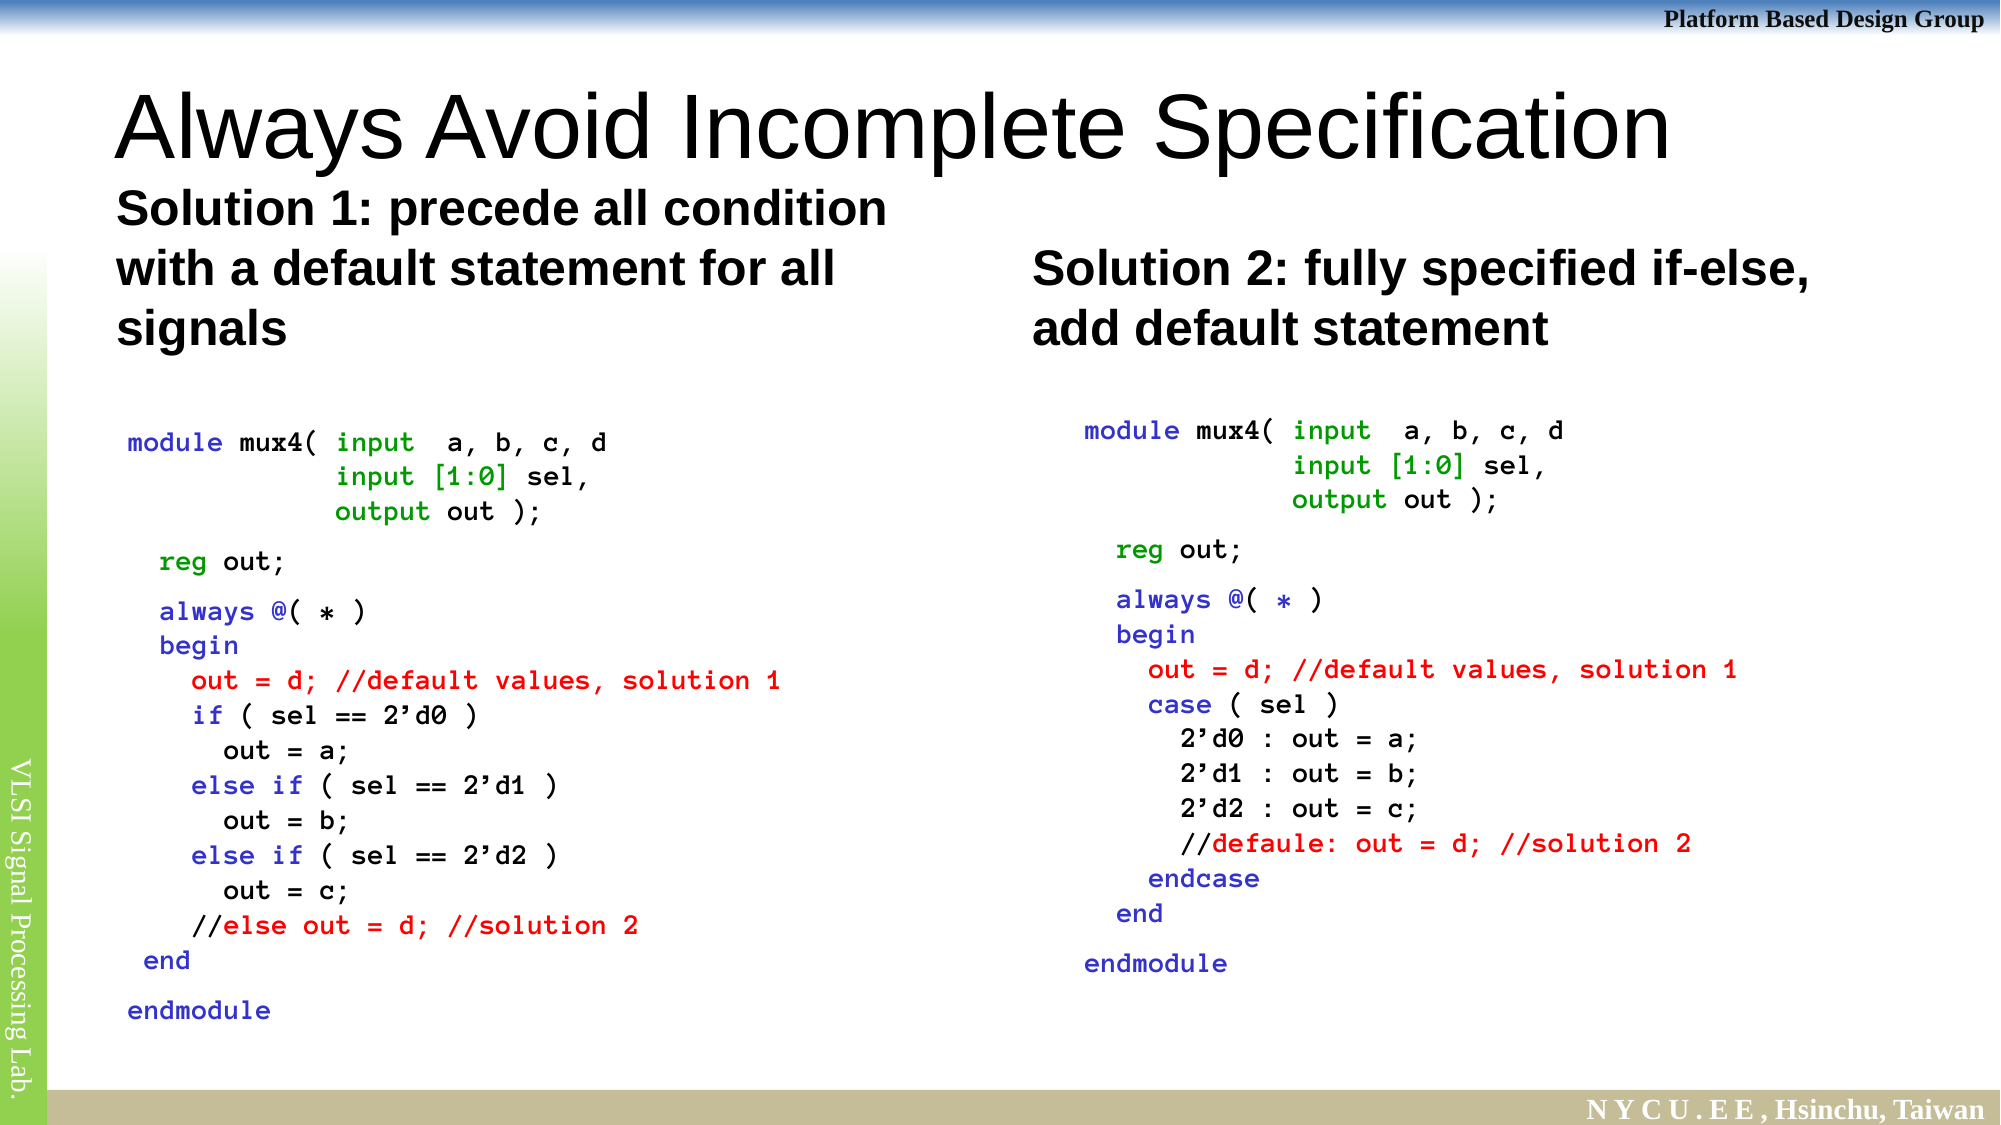

# Always Avoid Incomplete Specification
Solution 1: precede all condition with a default statement for all signals
Solution 2: fully specified if-else, add default statement

module mux4( input  a, b, c, d
             input [1:0] sel,
             output out );
  reg out;
  always @( * )
  begin
    out = d; //default values, solution 1
    case ( sel )
      2’d0 : out = a;
      2’d1 : out = b;
      2’d2 : out = c;
      //defaule: out = d; //solution 2
    endcase
  end
endmodule
module mux4( input  a, b, c, d
             input [1:0] sel,
             output out );
  reg out;
  always @( * )
  begin
    out = d; //default values, solution 1
    if ( sel == 2’d0 )
      out = a;
    else if ( sel == 2’d1 )
      out = b;
    else if ( sel == 2’d2 )
      out = c;
    //else out = d; //solution 2
 end
endmodule